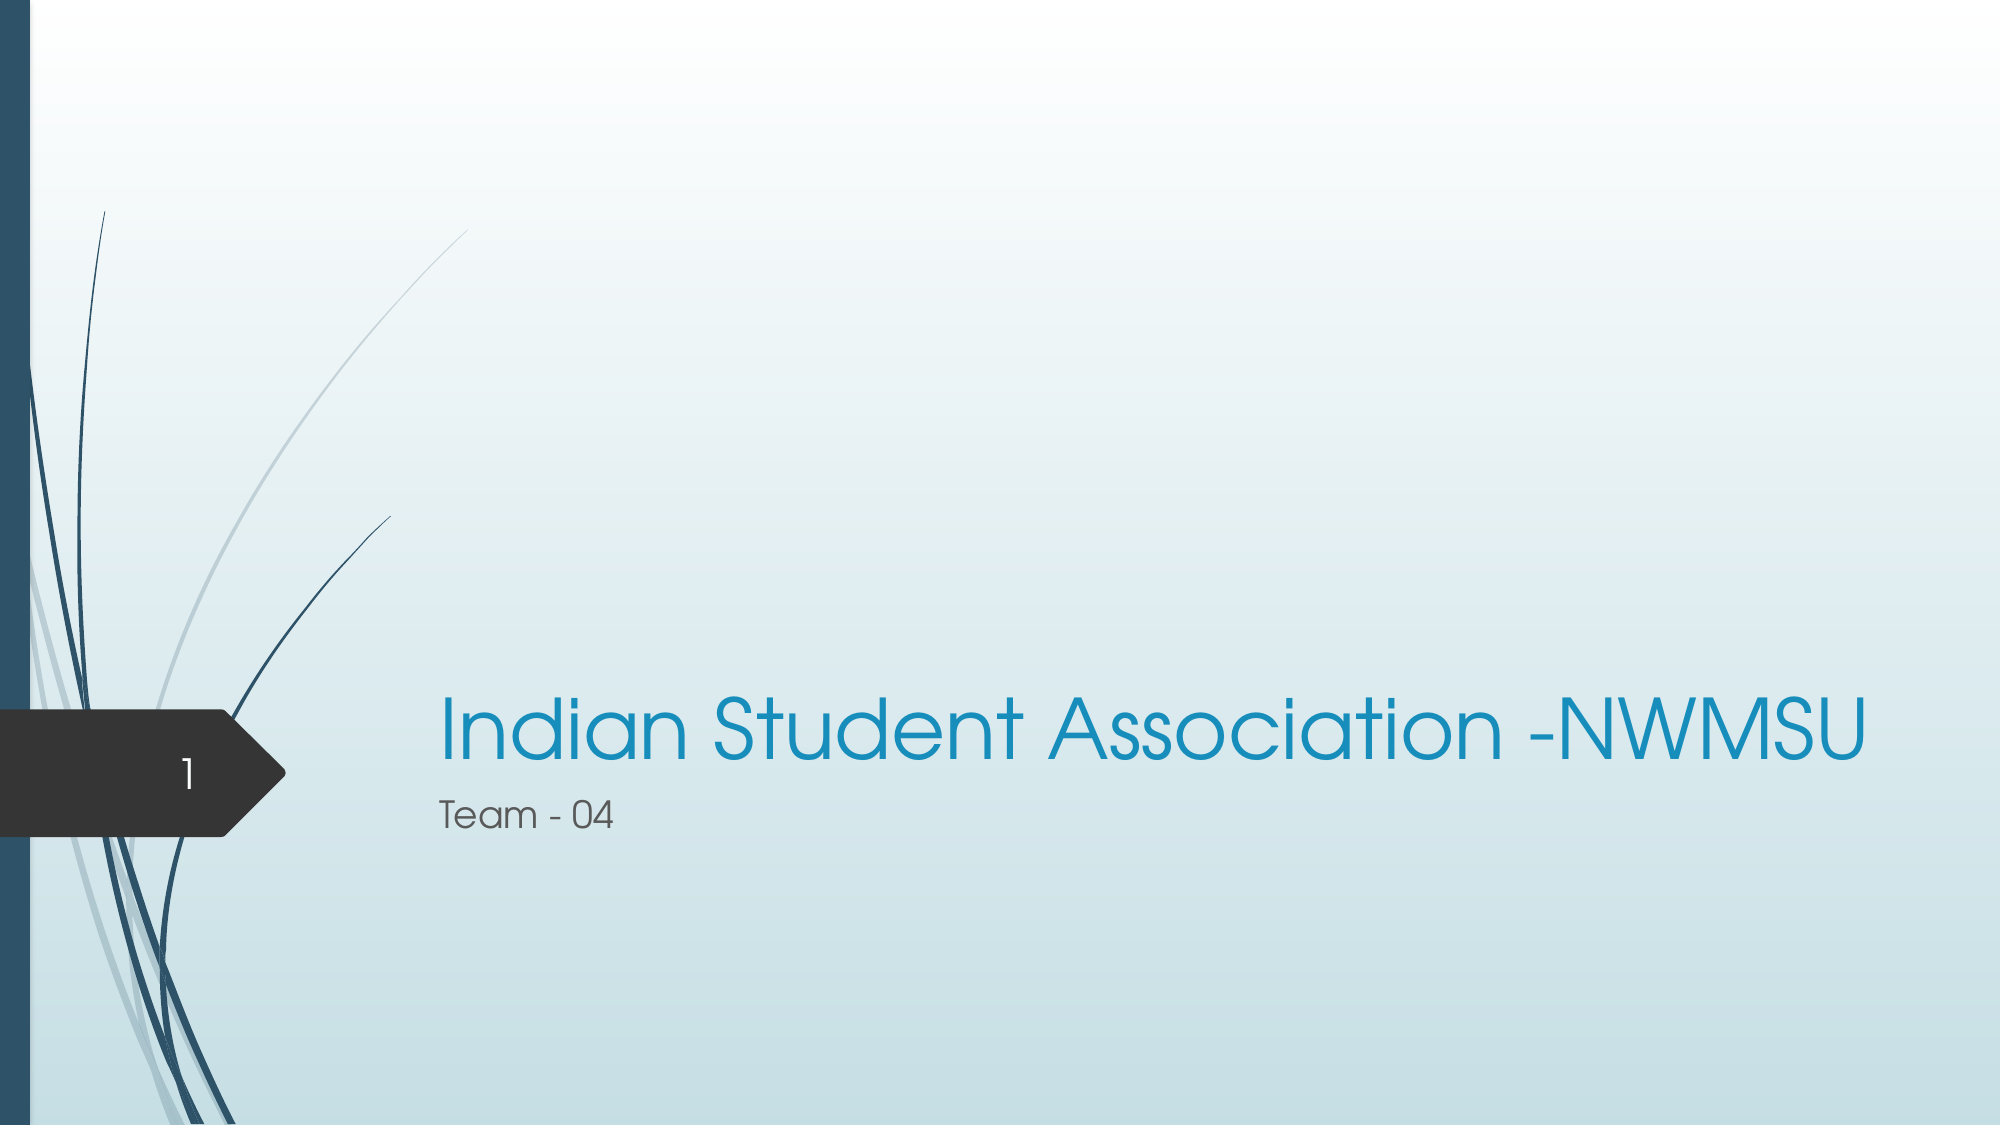

# Indian Student Association -NWMSU
1
Team - 04